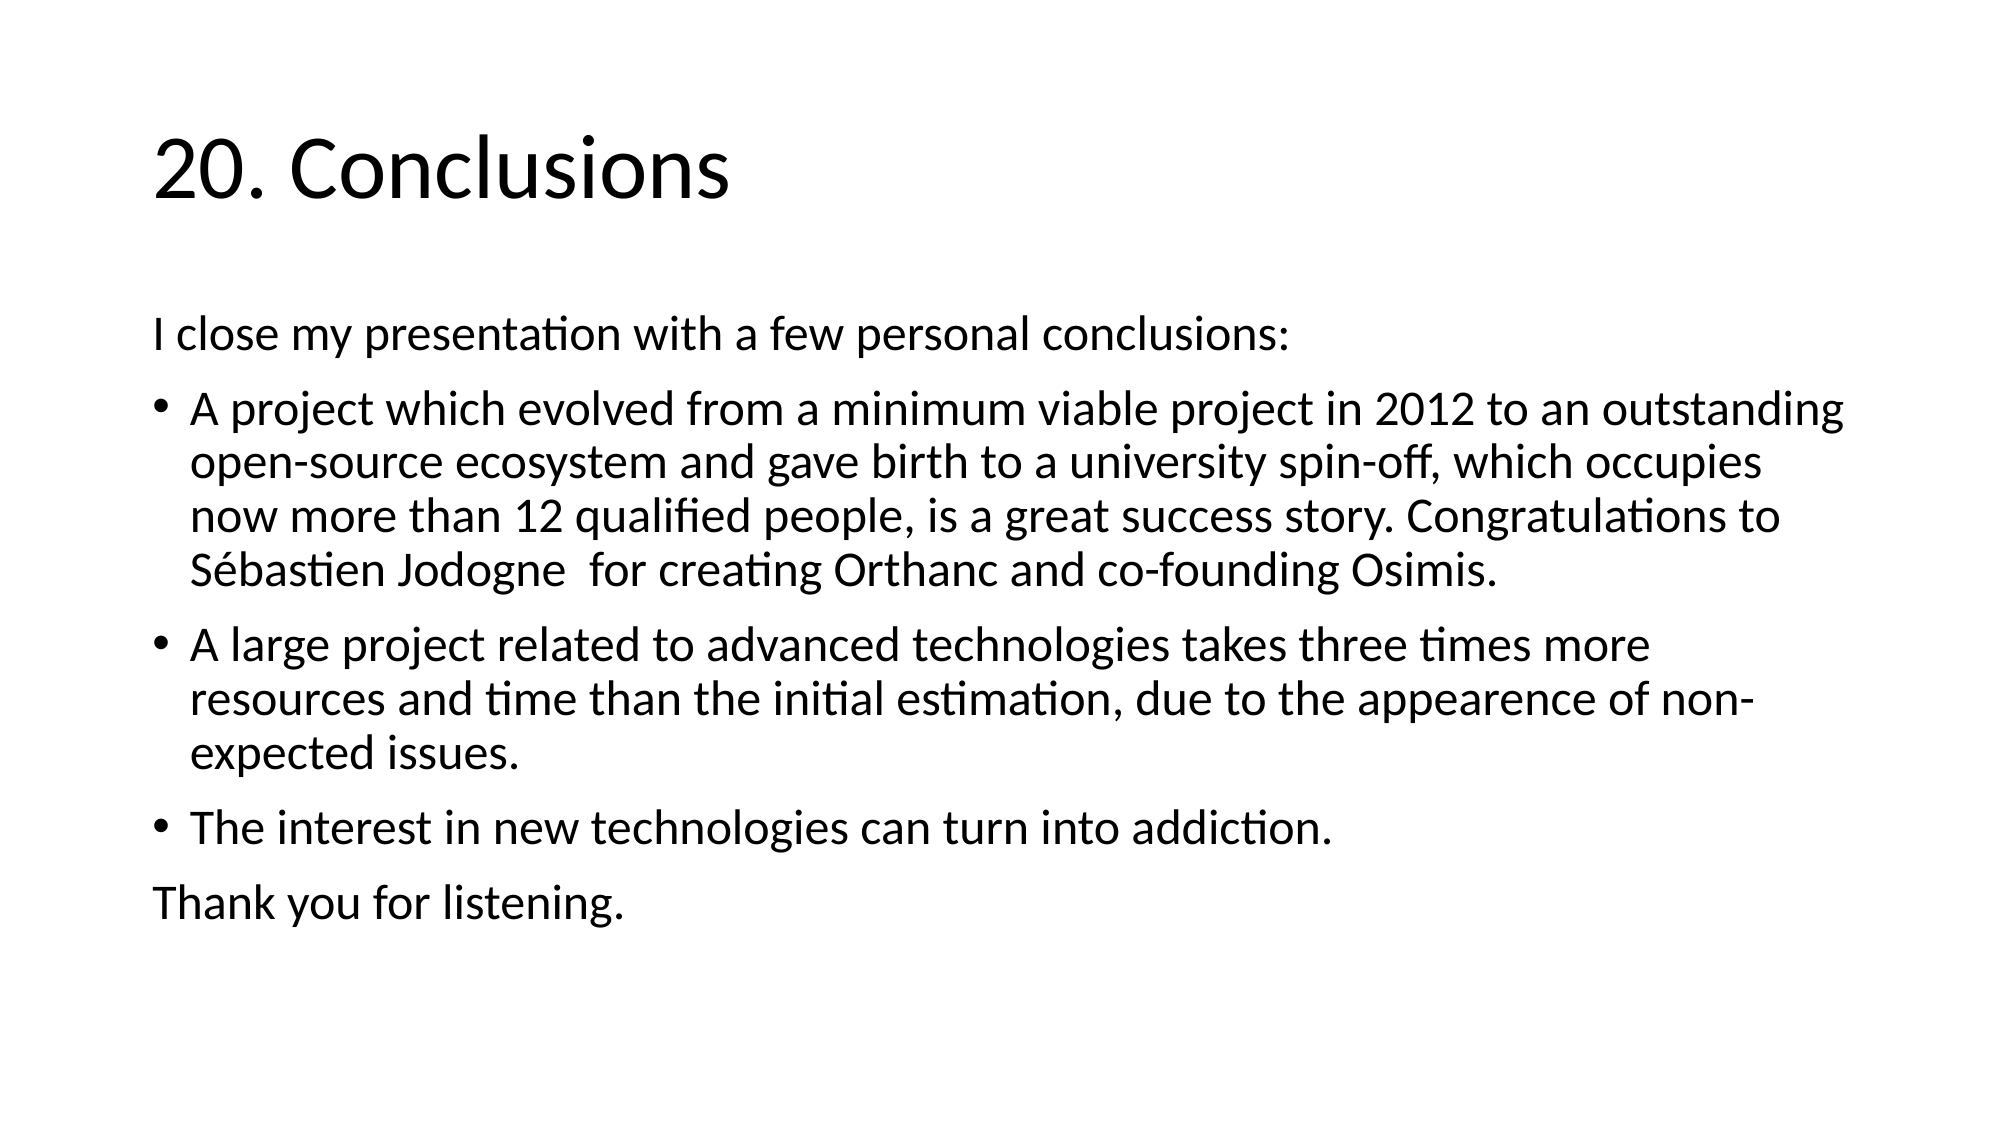

# 20. Conclusions
I close my presentation with a few personal conclusions:
A project which evolved from a minimum viable project in 2012 to an outstanding open-source ecosystem and gave birth to a university spin-off, which occupies now more than 12 qualified people, is a great success story. Congratulations to Sébastien Jodogne  for creating Orthanc and co-founding Osimis.
A large project related to advanced technologies takes three times more resources and time than the initial estimation, due to the appearence of non-expected issues.
The interest in new technologies can turn into addiction.
Thank you for listening.